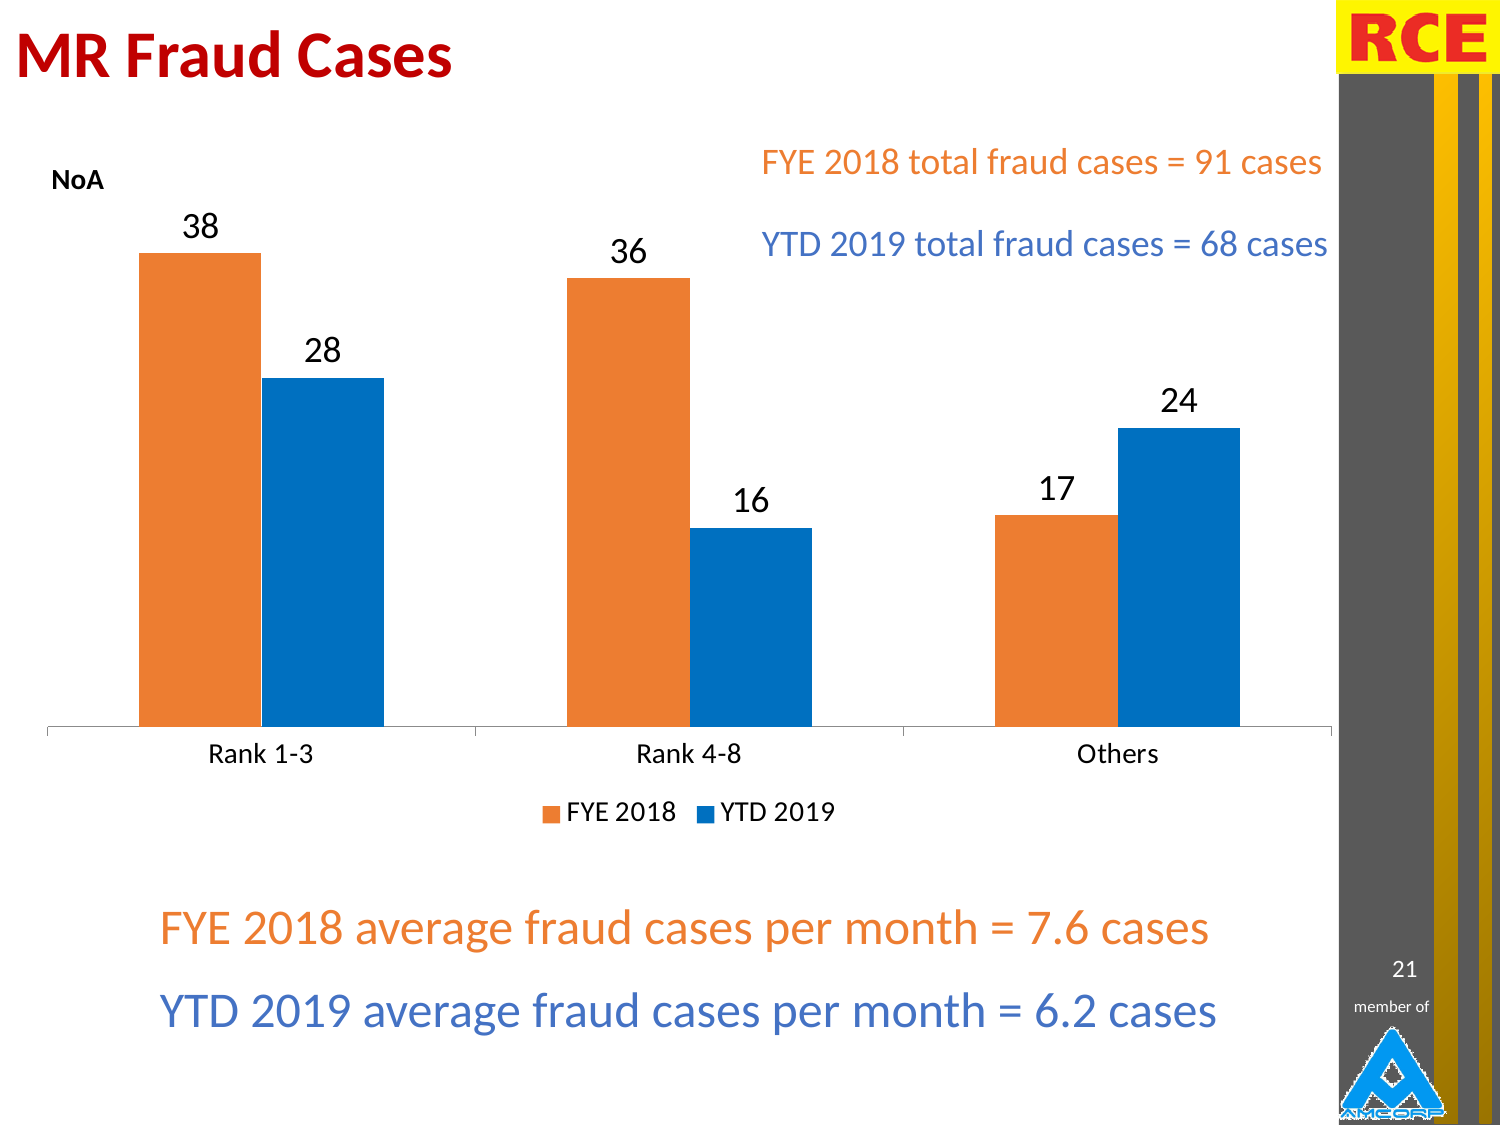

# MR Fraud Cases
FYE 2018 total fraud cases = 91 cases
NoA

### Chart

| Category | FYE 2018 | YTD 2019 |
|---|---|---|
| Rank 1-3 | 38.0 | 28.0 |
| Rank 4-8 | 36.0 | 16.0 |
| Others | 17.0 | 24.0 |
YTD 2019 total fraud cases = 68 cases
FYE 2018 average fraud cases per month = 7.6 cases
21
YTD 2019 average fraud cases per month = 6.2 cases